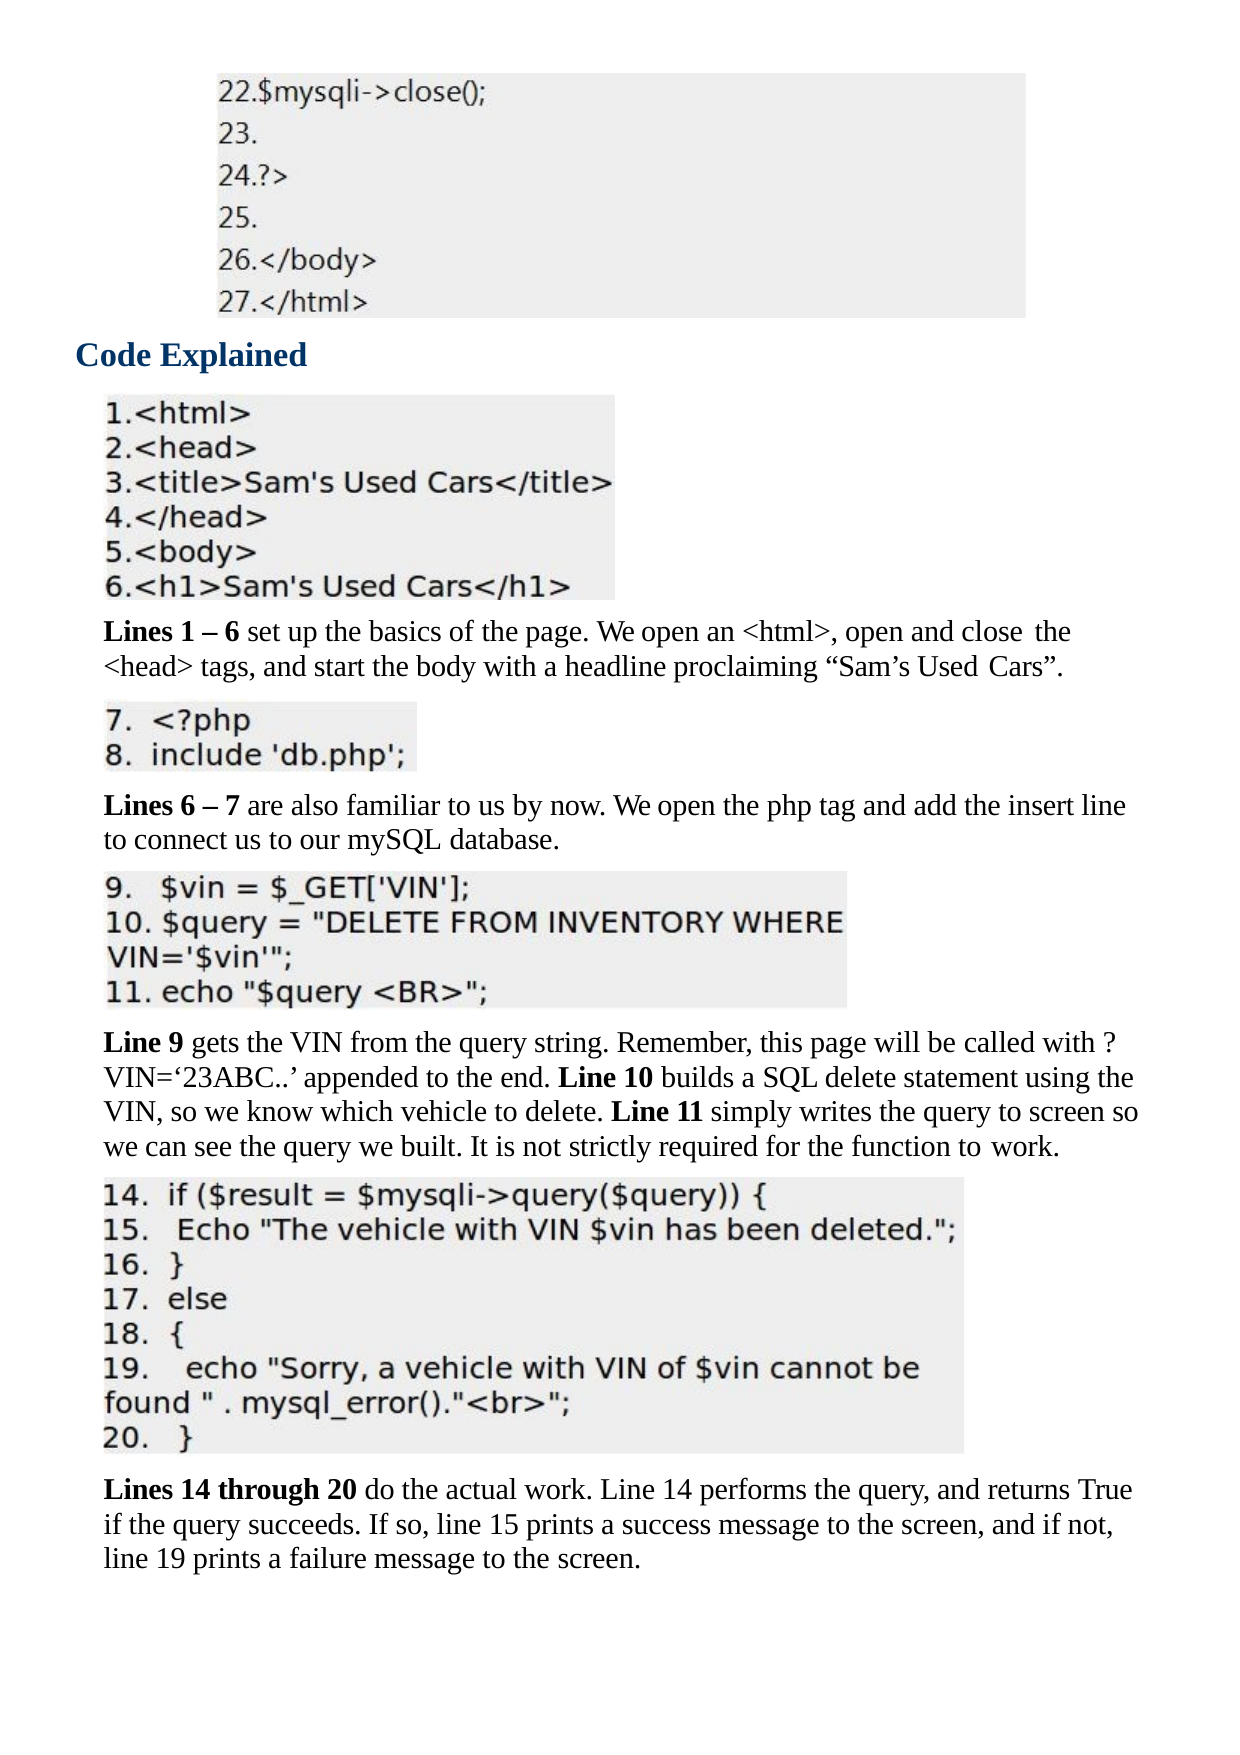

Code Explained

Lines 1 – 6 set up the basics of the page. We open an <html>, open and close the
<head> tags, and start the body with a headline proclaiming “Sam’s Used Cars”.

Lines 6 – 7 are also familiar to us by now. We open the php tag and add the insert line  to connect us to our mySQL database.

Line 9 gets the VIN from the query string. Remember, this page will be called with ?  VIN=‘23ABC..’ appended to the end. Line 10 builds a SQL delete statement using the  VIN, so we know which vehicle to delete. Line 11 simply writes the query to screen so  we can see the query we built. It is not strictly required for the function to work.

Lines 14 through 20 do the actual work. Line 14 performs the query, and returns True  if the query succeeds. If so, line 15 prints a success message to the screen, and if not,  line 19 prints a failure message to the screen.